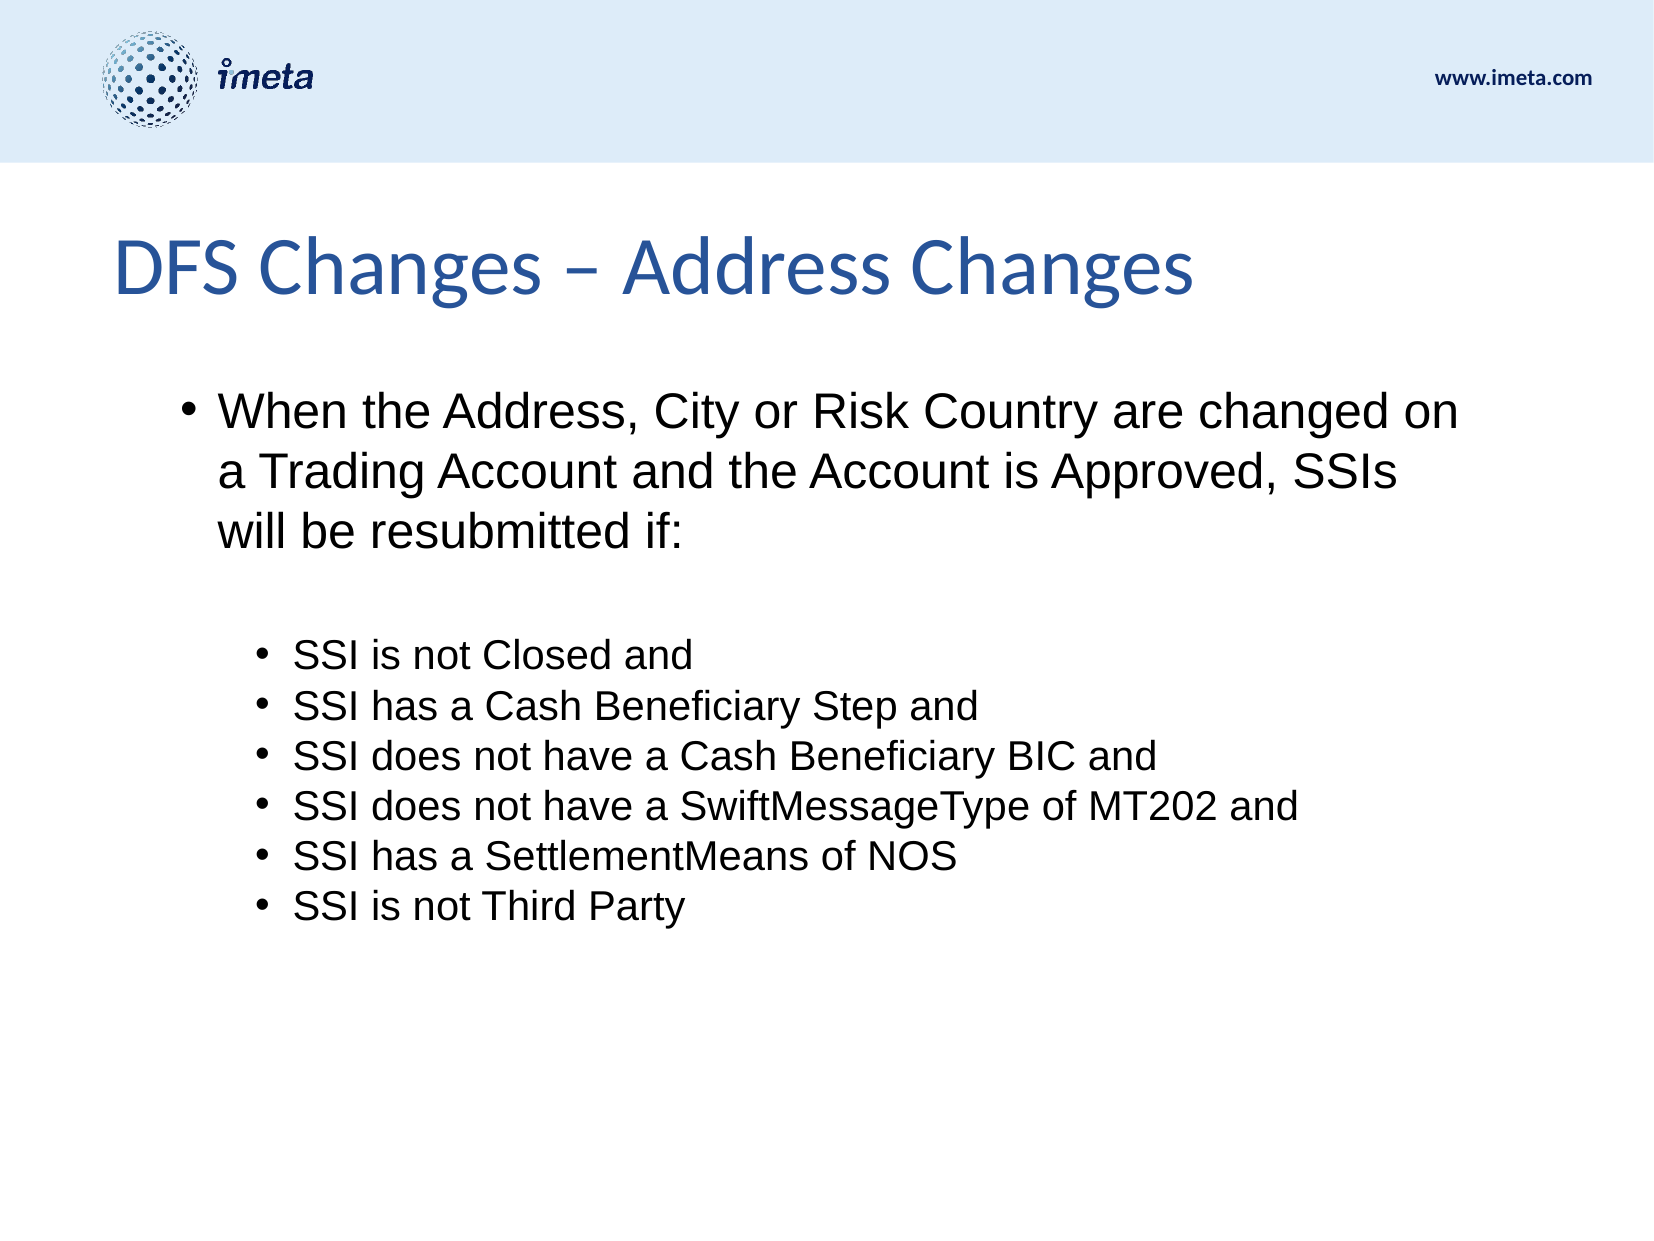

# DFS Changes – Address Changes
When the Address, City or Risk Country are changed on a Trading Account and the Account is Approved, SSIs will be resubmitted if:

SSI is not Closed and
SSI has a Cash Beneficiary Step and
SSI does not have a Cash Beneficiary BIC and
SSI does not have a SwiftMessageType of MT202 and
SSI has a SettlementMeans of NOS
SSI is not Third Party